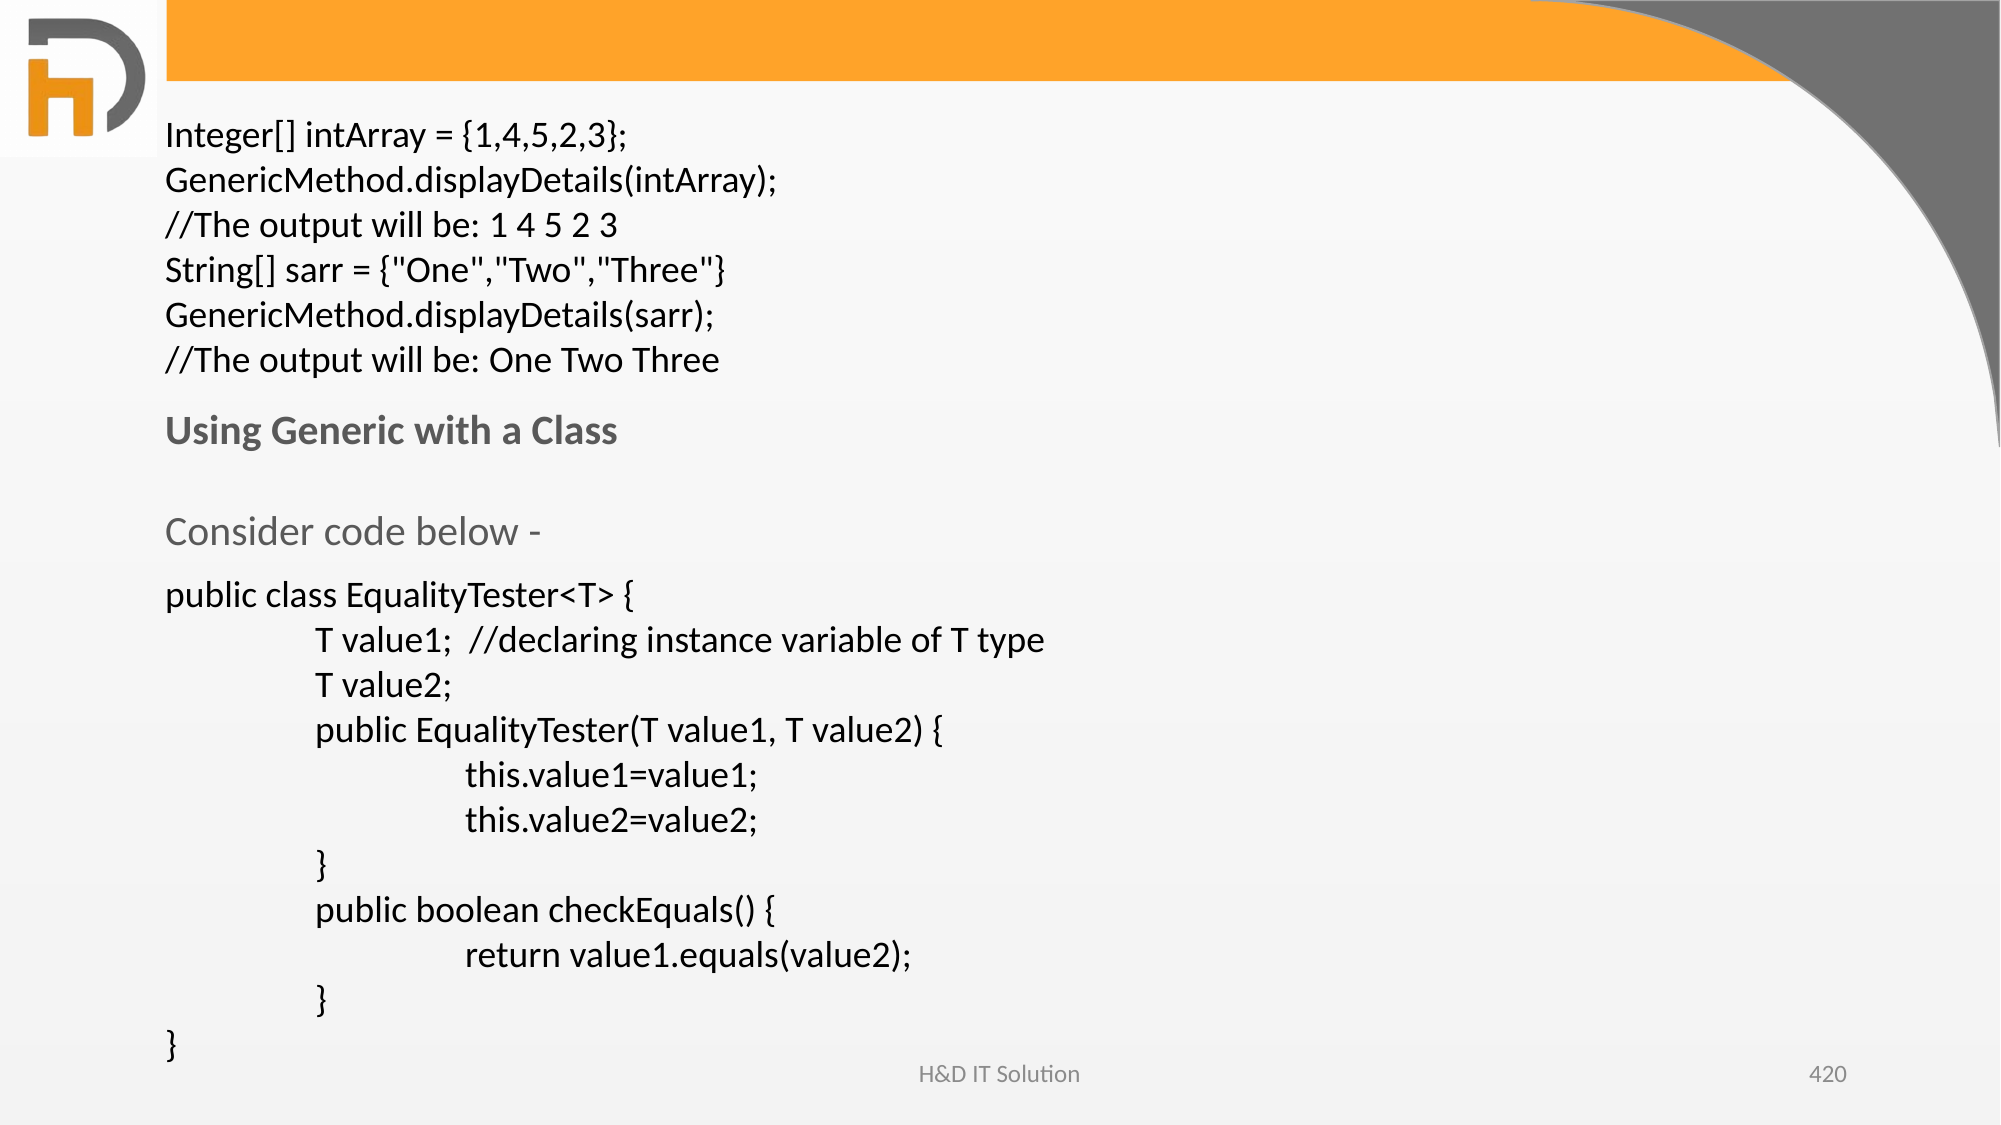

Integer[] intArray = {1,4,5,2,3};
GenericMethod.displayDetails(intArray);
//The output will be: 1 4 5 2 3
String[] sarr = {"One","Two","Three"}
GenericMethod.displayDetails(sarr);
//The output will be: One Two Three
Using Generic with a Class

Consider code below -
public class EqualityTester<T> {
	T value1;  //declaring instance variable of T type
	T value2;
	public EqualityTester(T value1, T value2) {
		this.value1=value1;
		this.value2=value2;
	}
	public boolean checkEquals() {
		return value1.equals(value2);
	}
}
H&D IT Solution
420